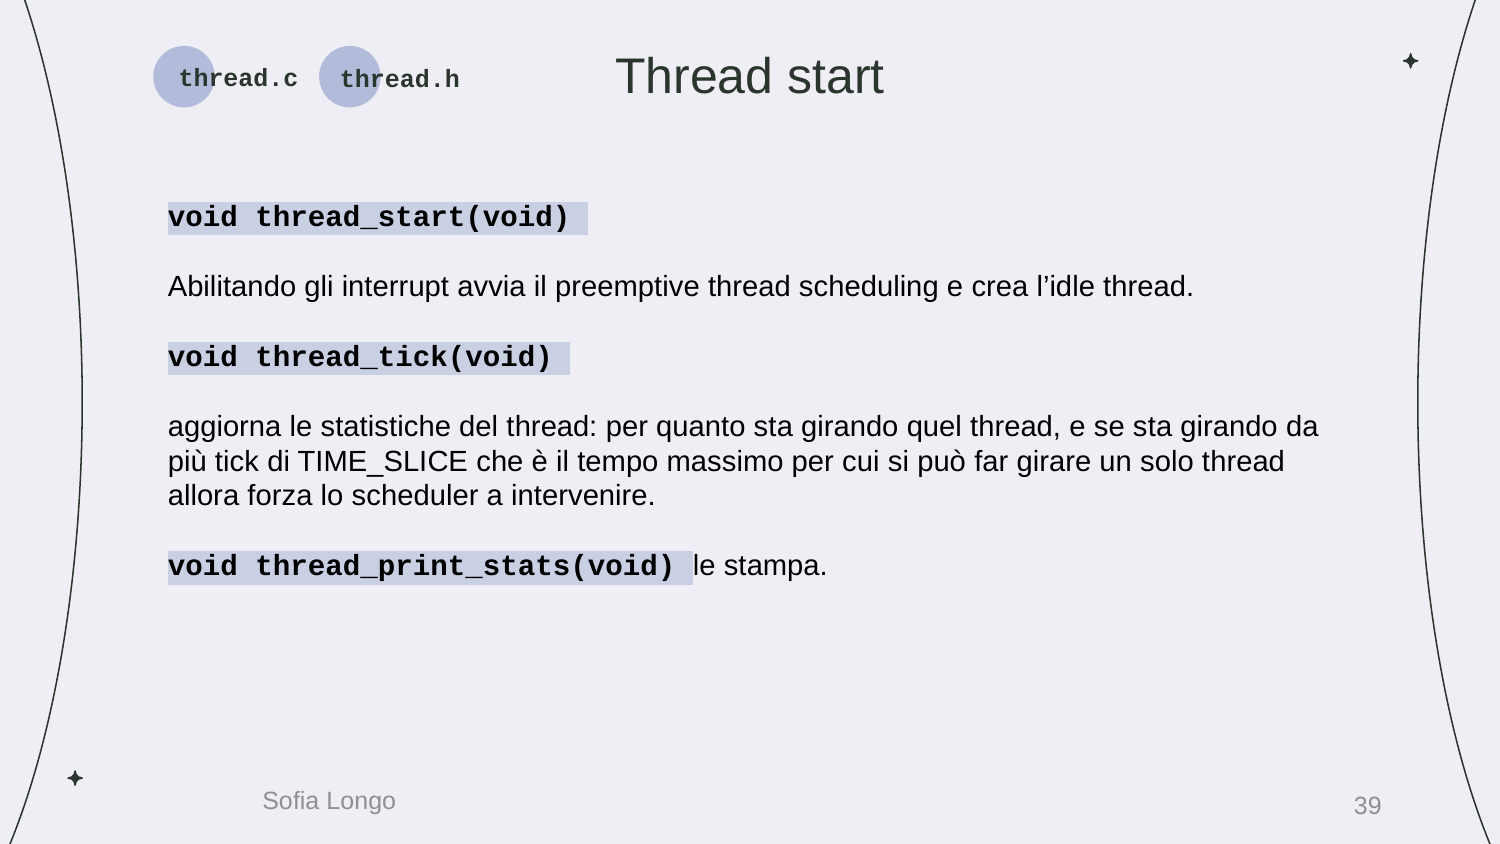

# Thread start

thread.h
thread.c
void thread_start(void)

Abilitando gli interrupt avvia il preemptive thread scheduling e crea l’idle thread.

void thread_tick(void)

aggiorna le statistiche del thread: per quanto sta girando quel thread, e se sta girando da più tick di TIME_SLICE che è il tempo massimo per cui si può far girare un solo thread allora forza lo scheduler a intervenire.

void thread_print_stats(void) le stampa.
39